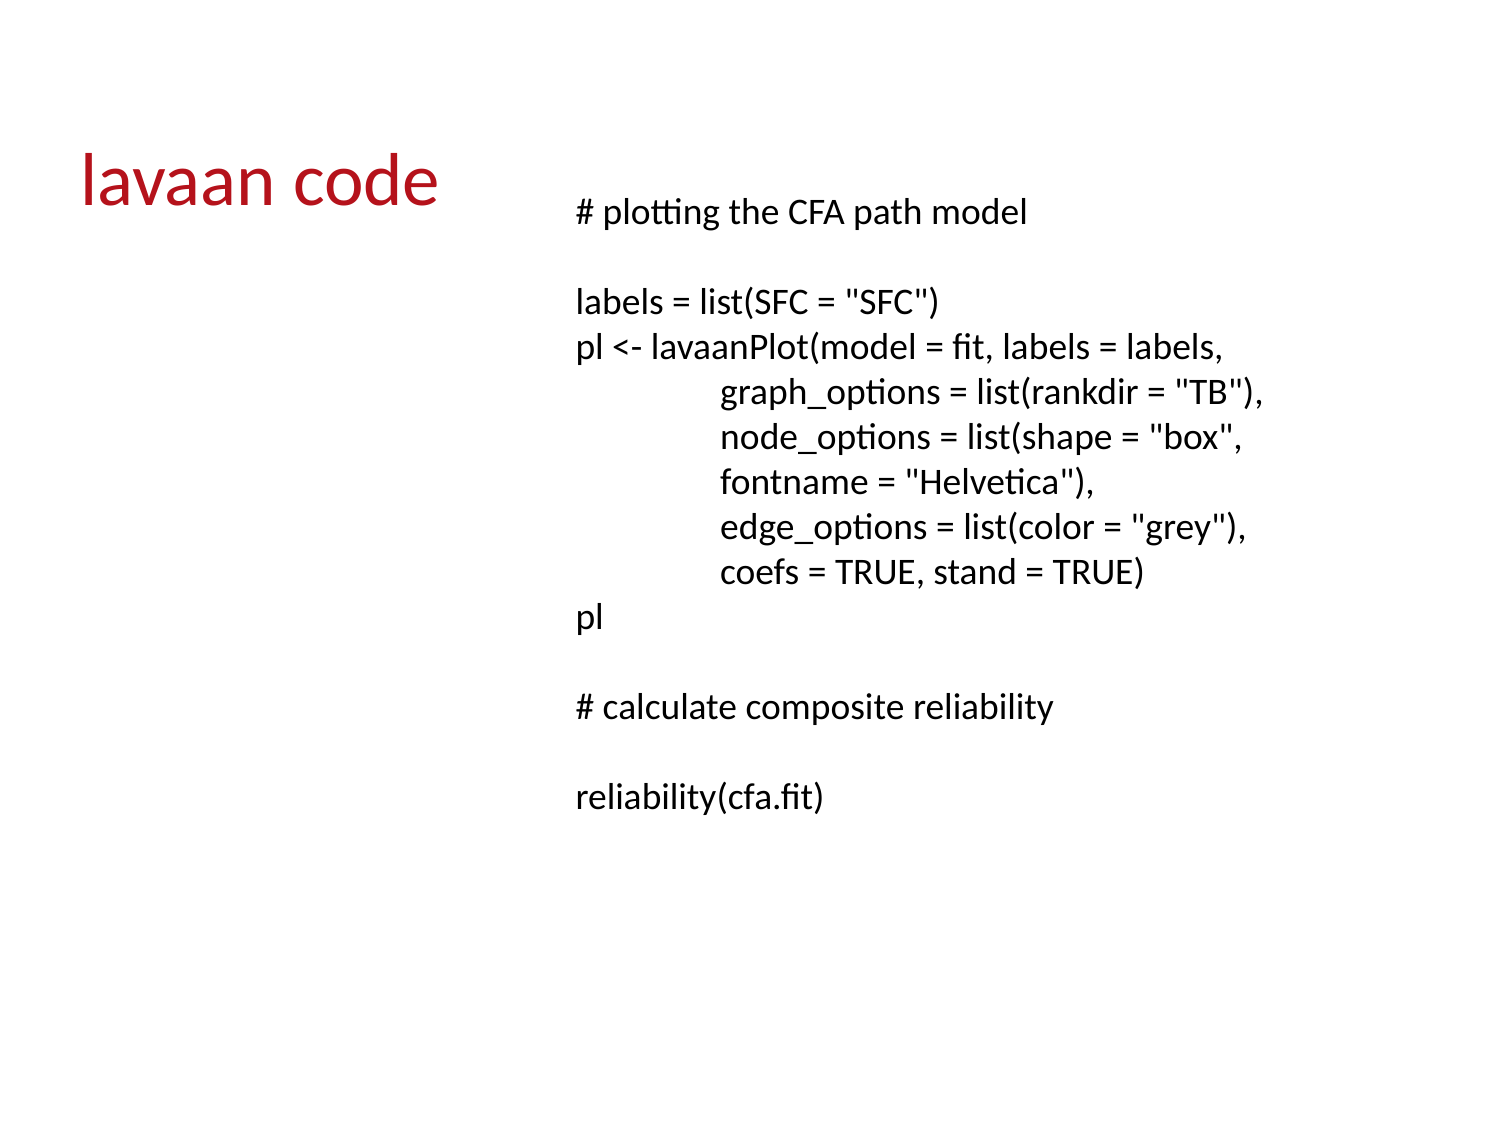

# lavaan code

# plotting the CFA path model

labels = list(SFC = "SFC")
pl <- lavaanPlot(model = fit, labels = labels,
                 graph_options = list(rankdir = "TB"),
                 node_options = list(shape = "box",
                 fontname = "Helvetica"),
                 edge_options = list(color = "grey"),
                 coefs = TRUE, stand = TRUE)
pl

# calculate composite reliability

reliability(cfa.fit)